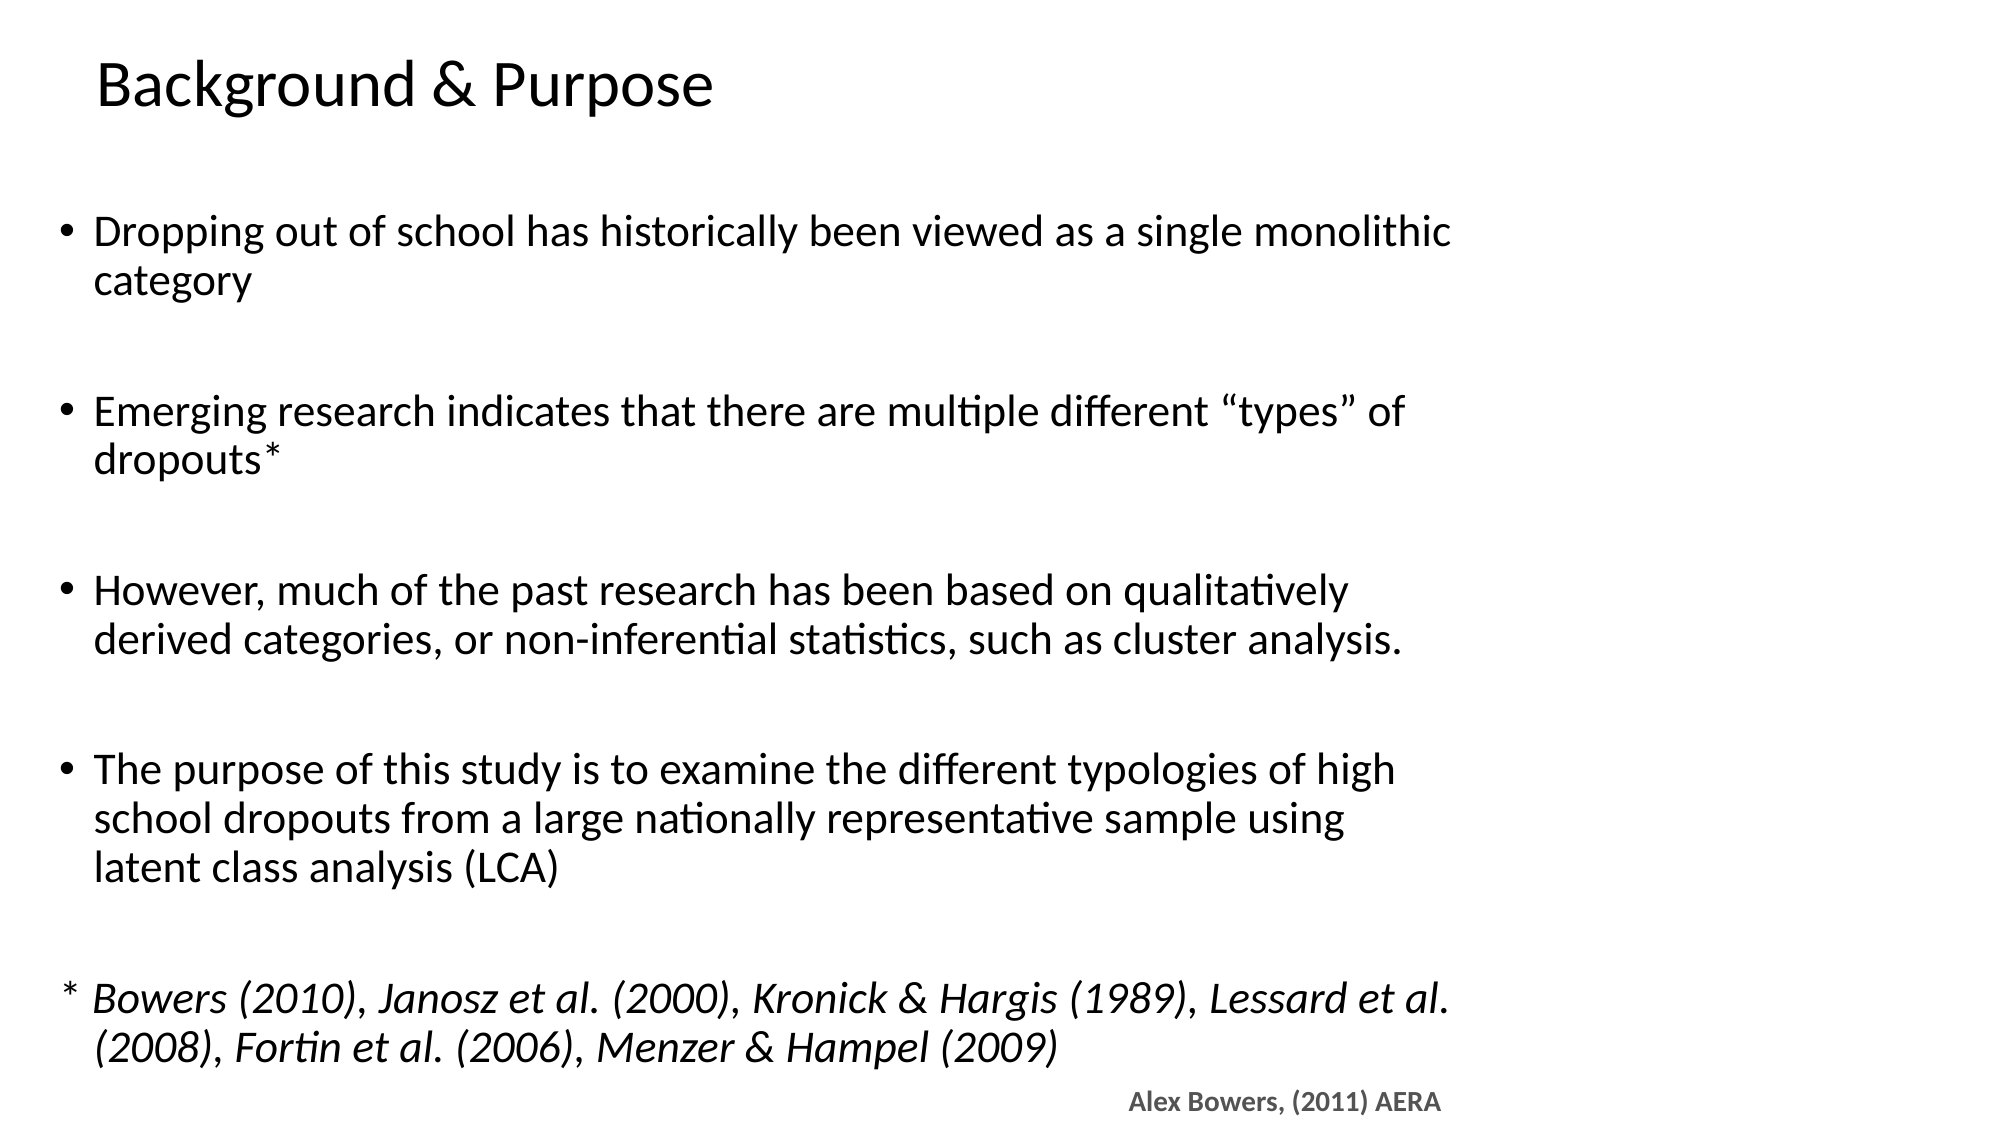

# Background & Purpose
Dropping out of school has historically been viewed as a single monolithic category

Emerging research indicates that there are multiple different “types” of dropouts*

However, much of the past research has been based on qualitatively derived categories, or non-inferential statistics, such as cluster analysis.

The purpose of this study is to examine the different typologies of high school dropouts from a large nationally representative sample using latent class analysis (LCA)

* Bowers (2010), Janosz et al. (2000), Kronick & Hargis (1989), Lessard et al. (2008), Fortin et al. (2006), Menzer & Hampel (2009)

Alex Bowers, (2011) AERA